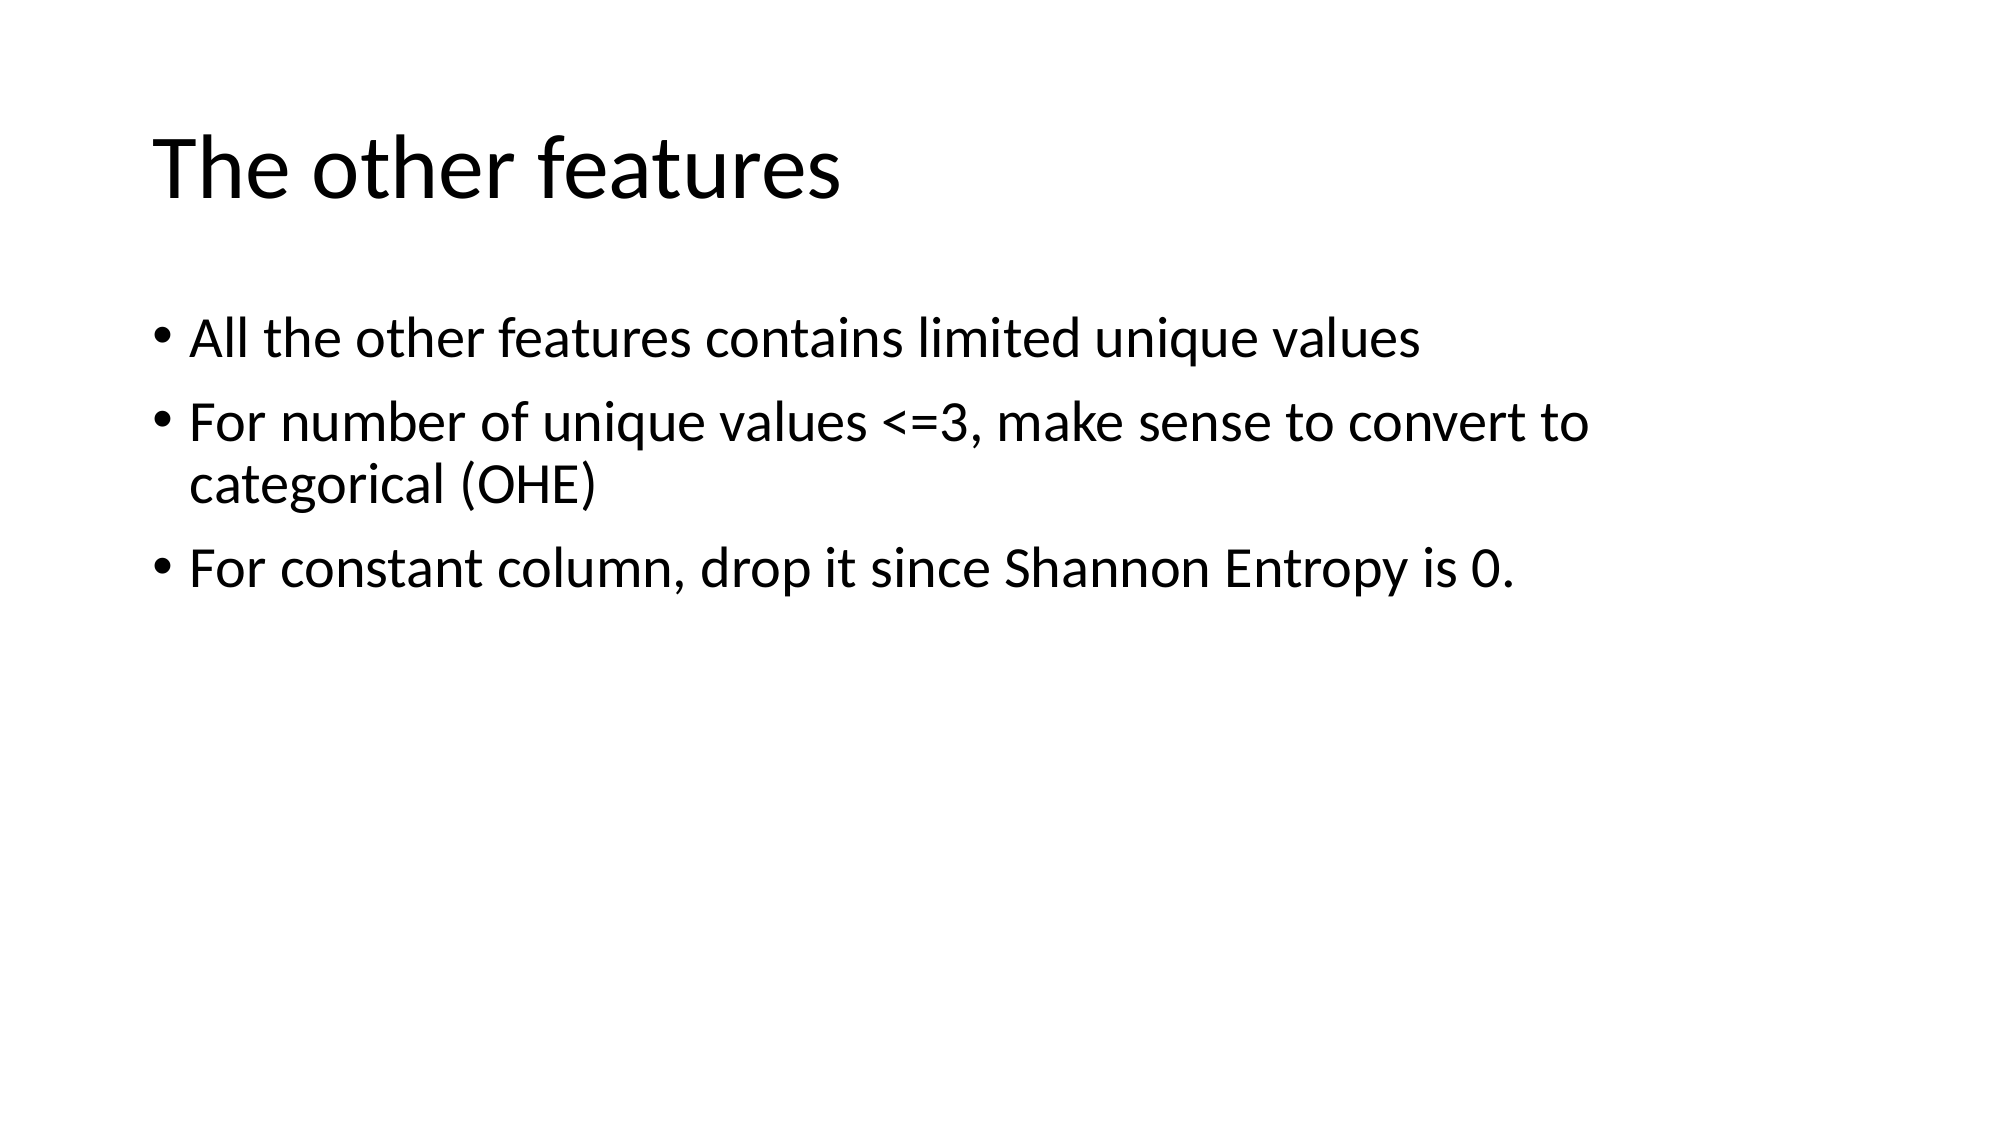

# The other features
All the other features contains limited unique values
For number of unique values <=3, make sense to convert to categorical (OHE)
For constant column, drop it since Shannon Entropy is 0.